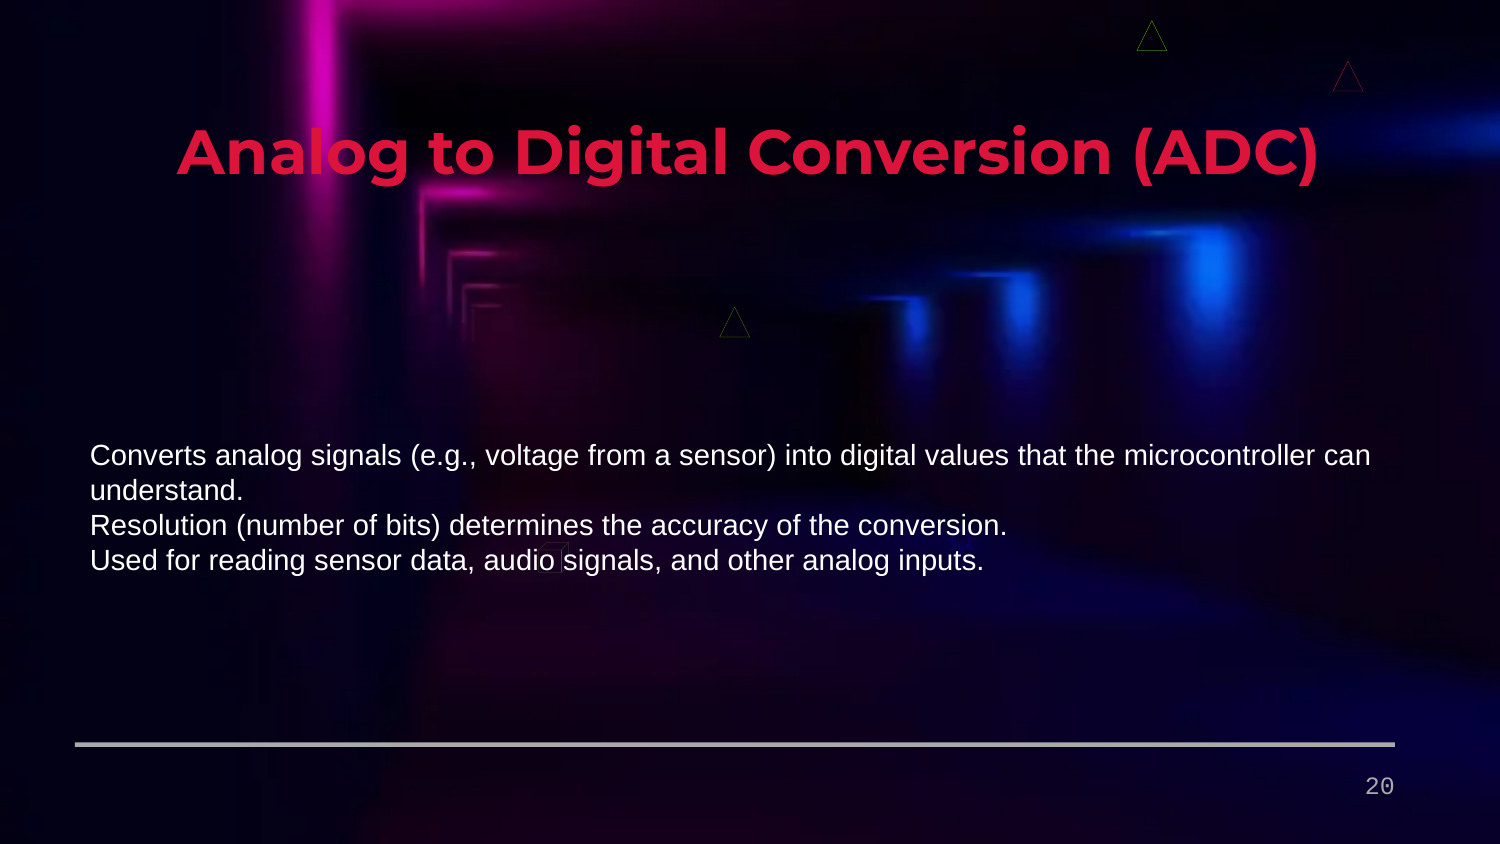

Analog to Digital Conversion (ADC)

Converts analog signals (e.g., voltage from a sensor) into digital values that the microcontroller can understand.
Resolution (number of bits) determines the accuracy of the conversion.
Used for reading sensor data, audio signals, and other analog inputs.

20